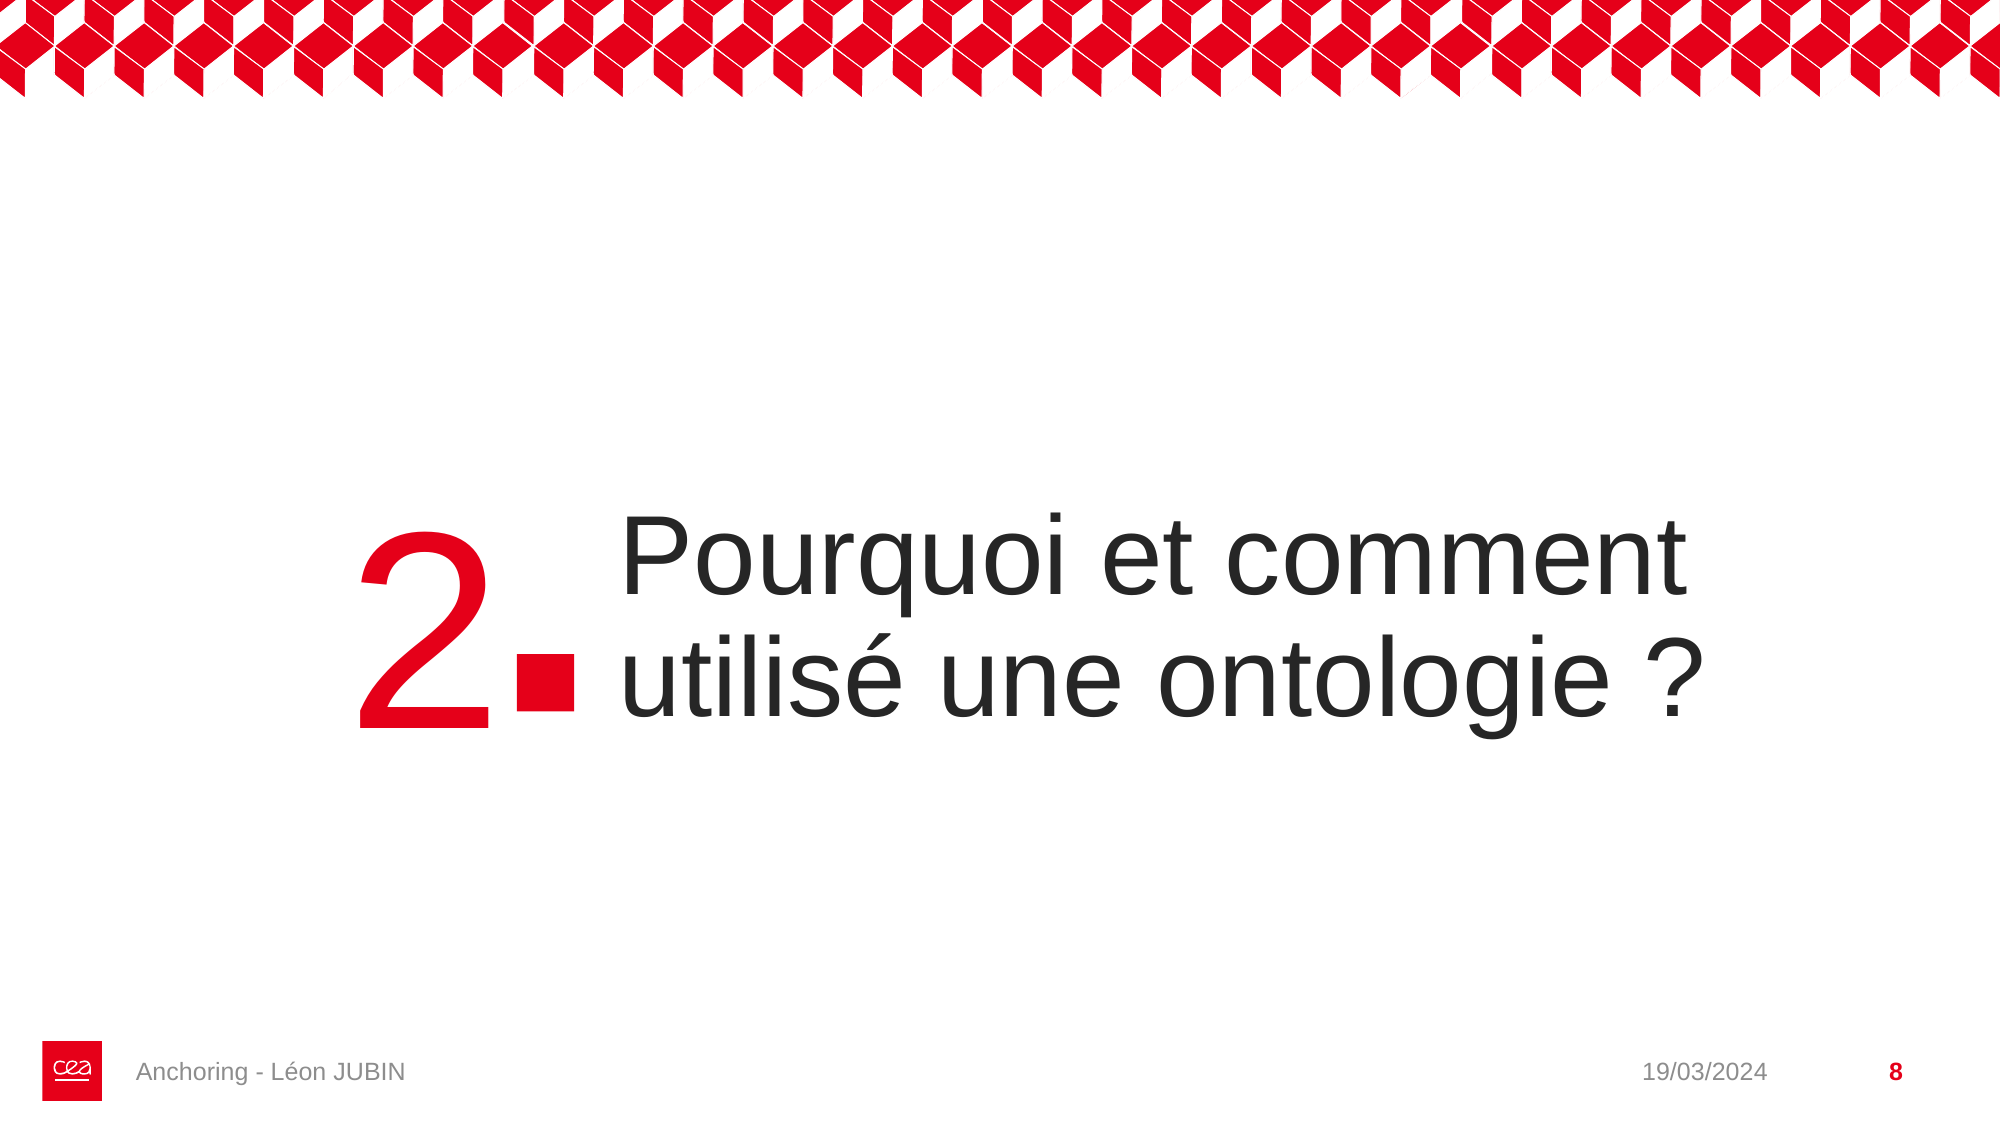

2
# Pourquoi et comment utilisé une ontologie ?

Anchoring - Léon JUBIN
19/03/2024
8